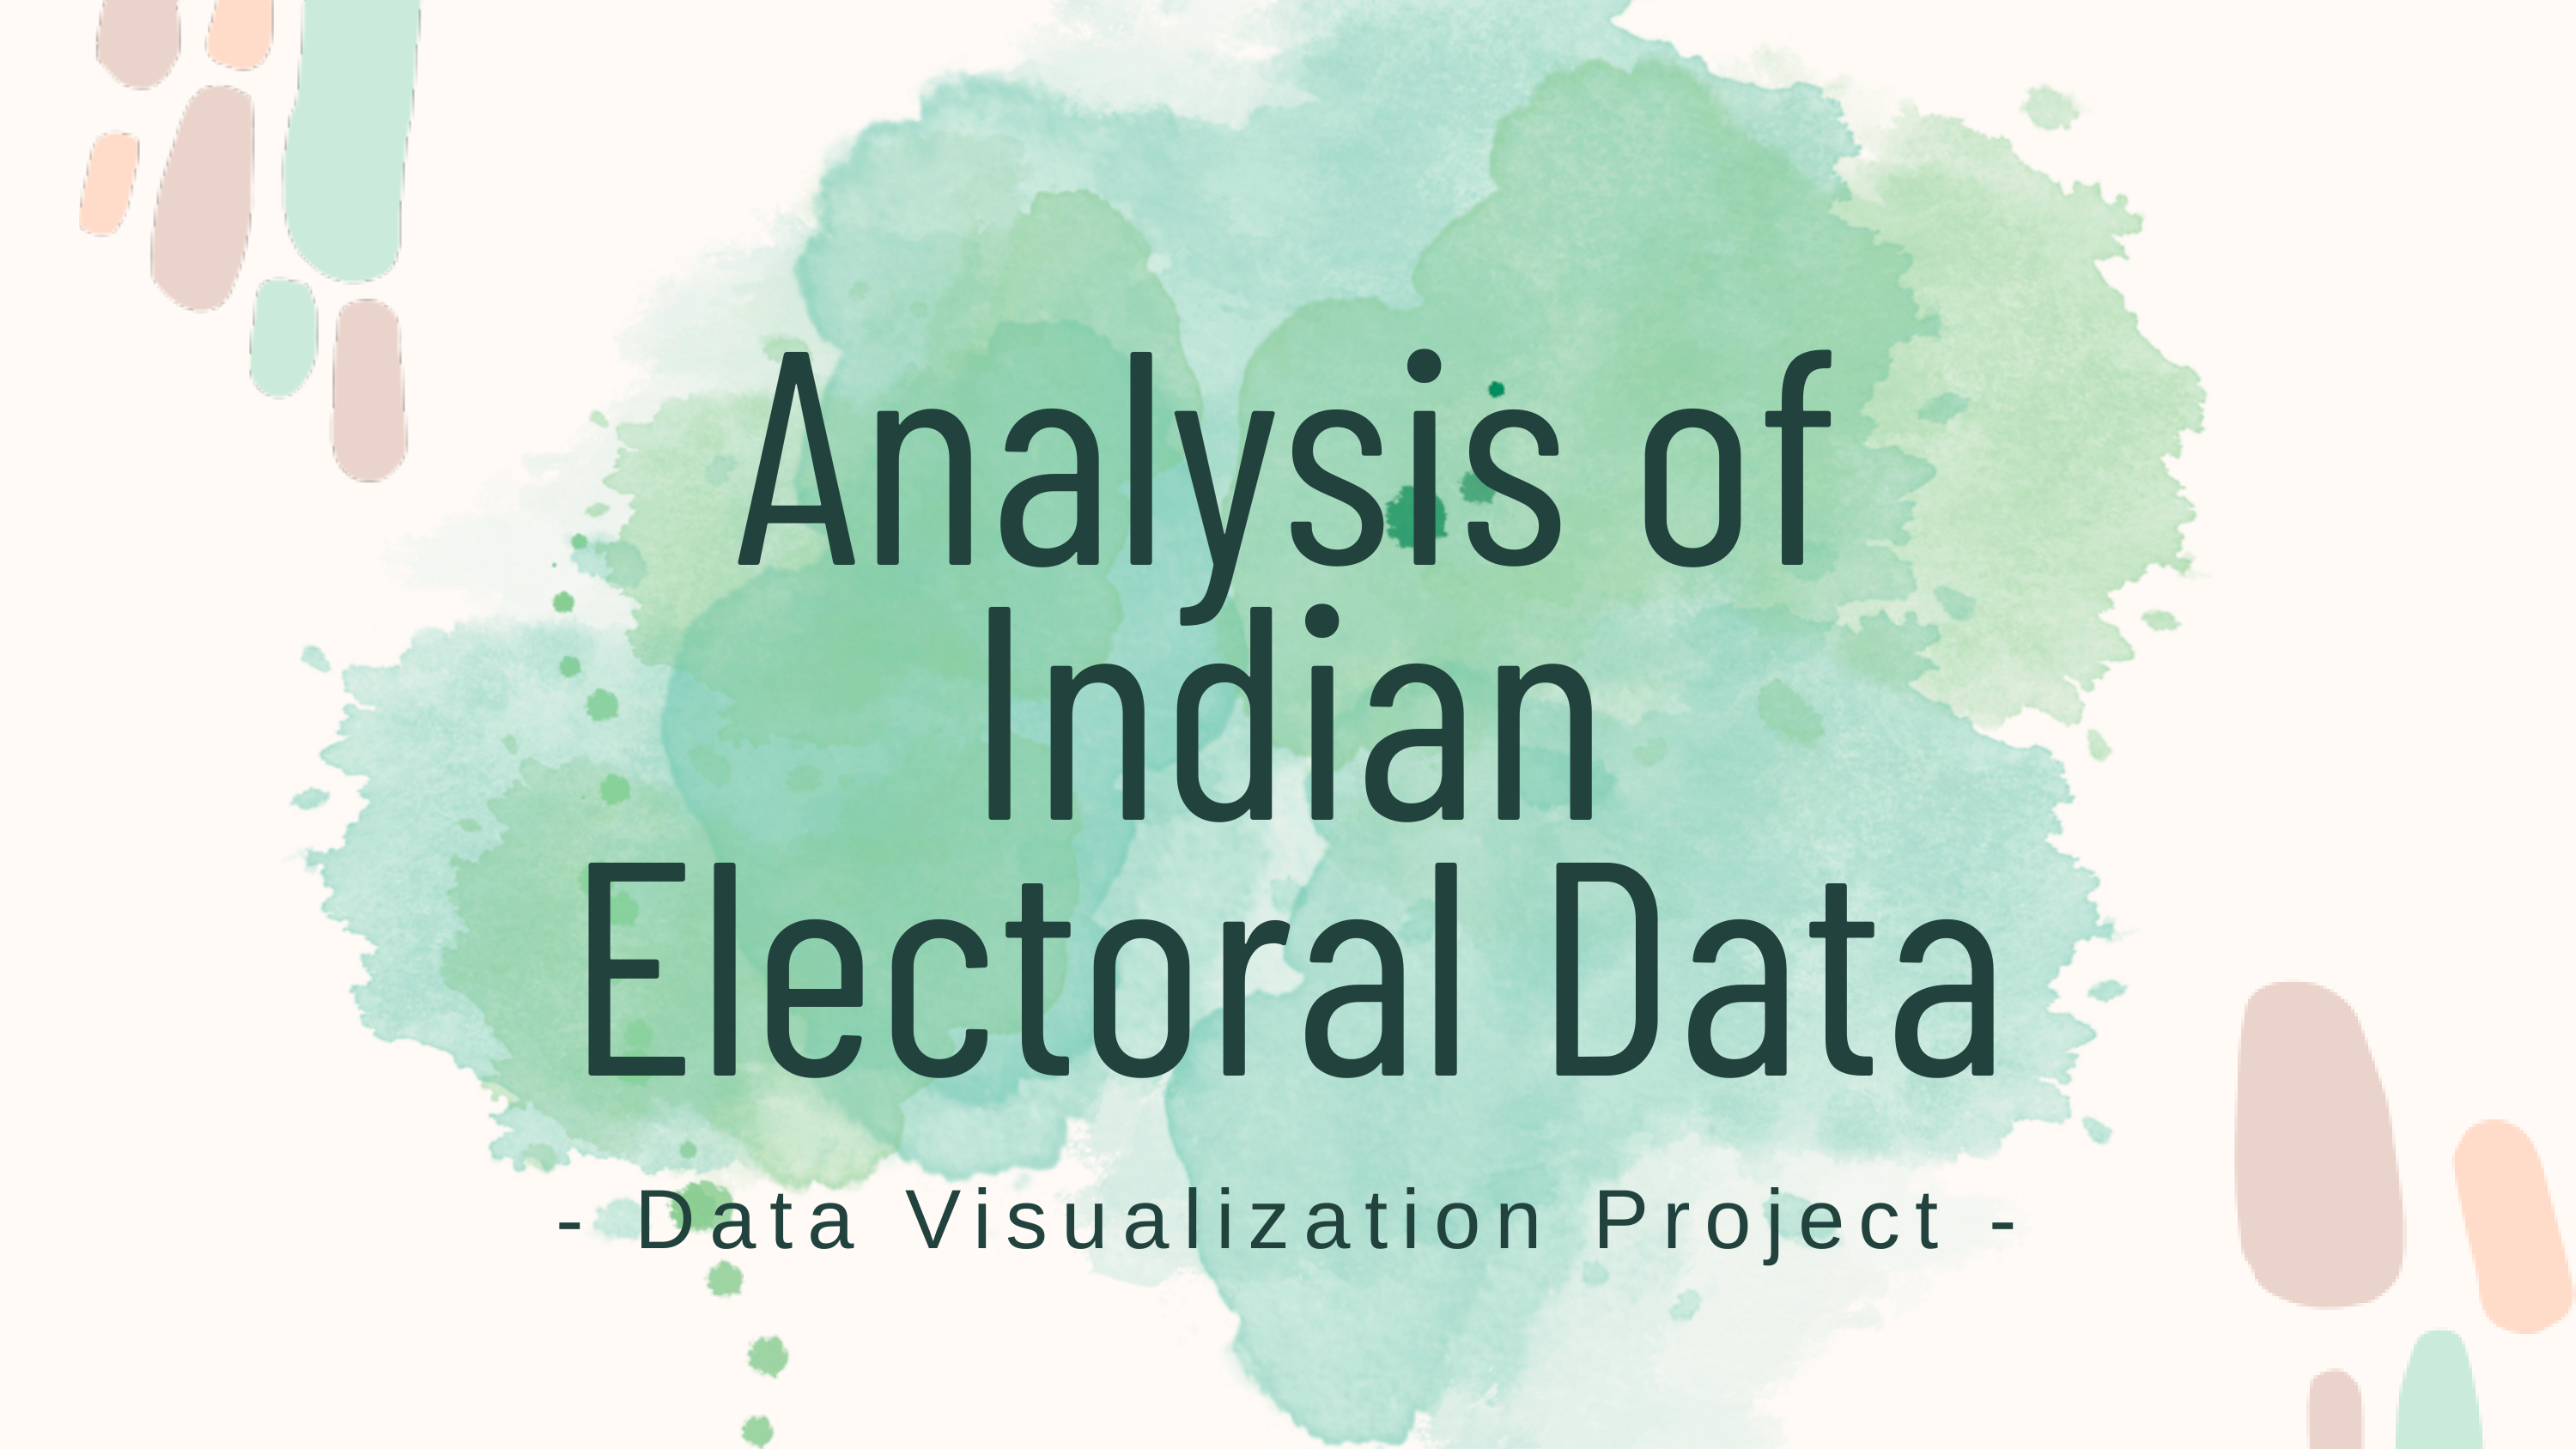

Analysis of
Indian Electoral Data

- Data Visualization Project -